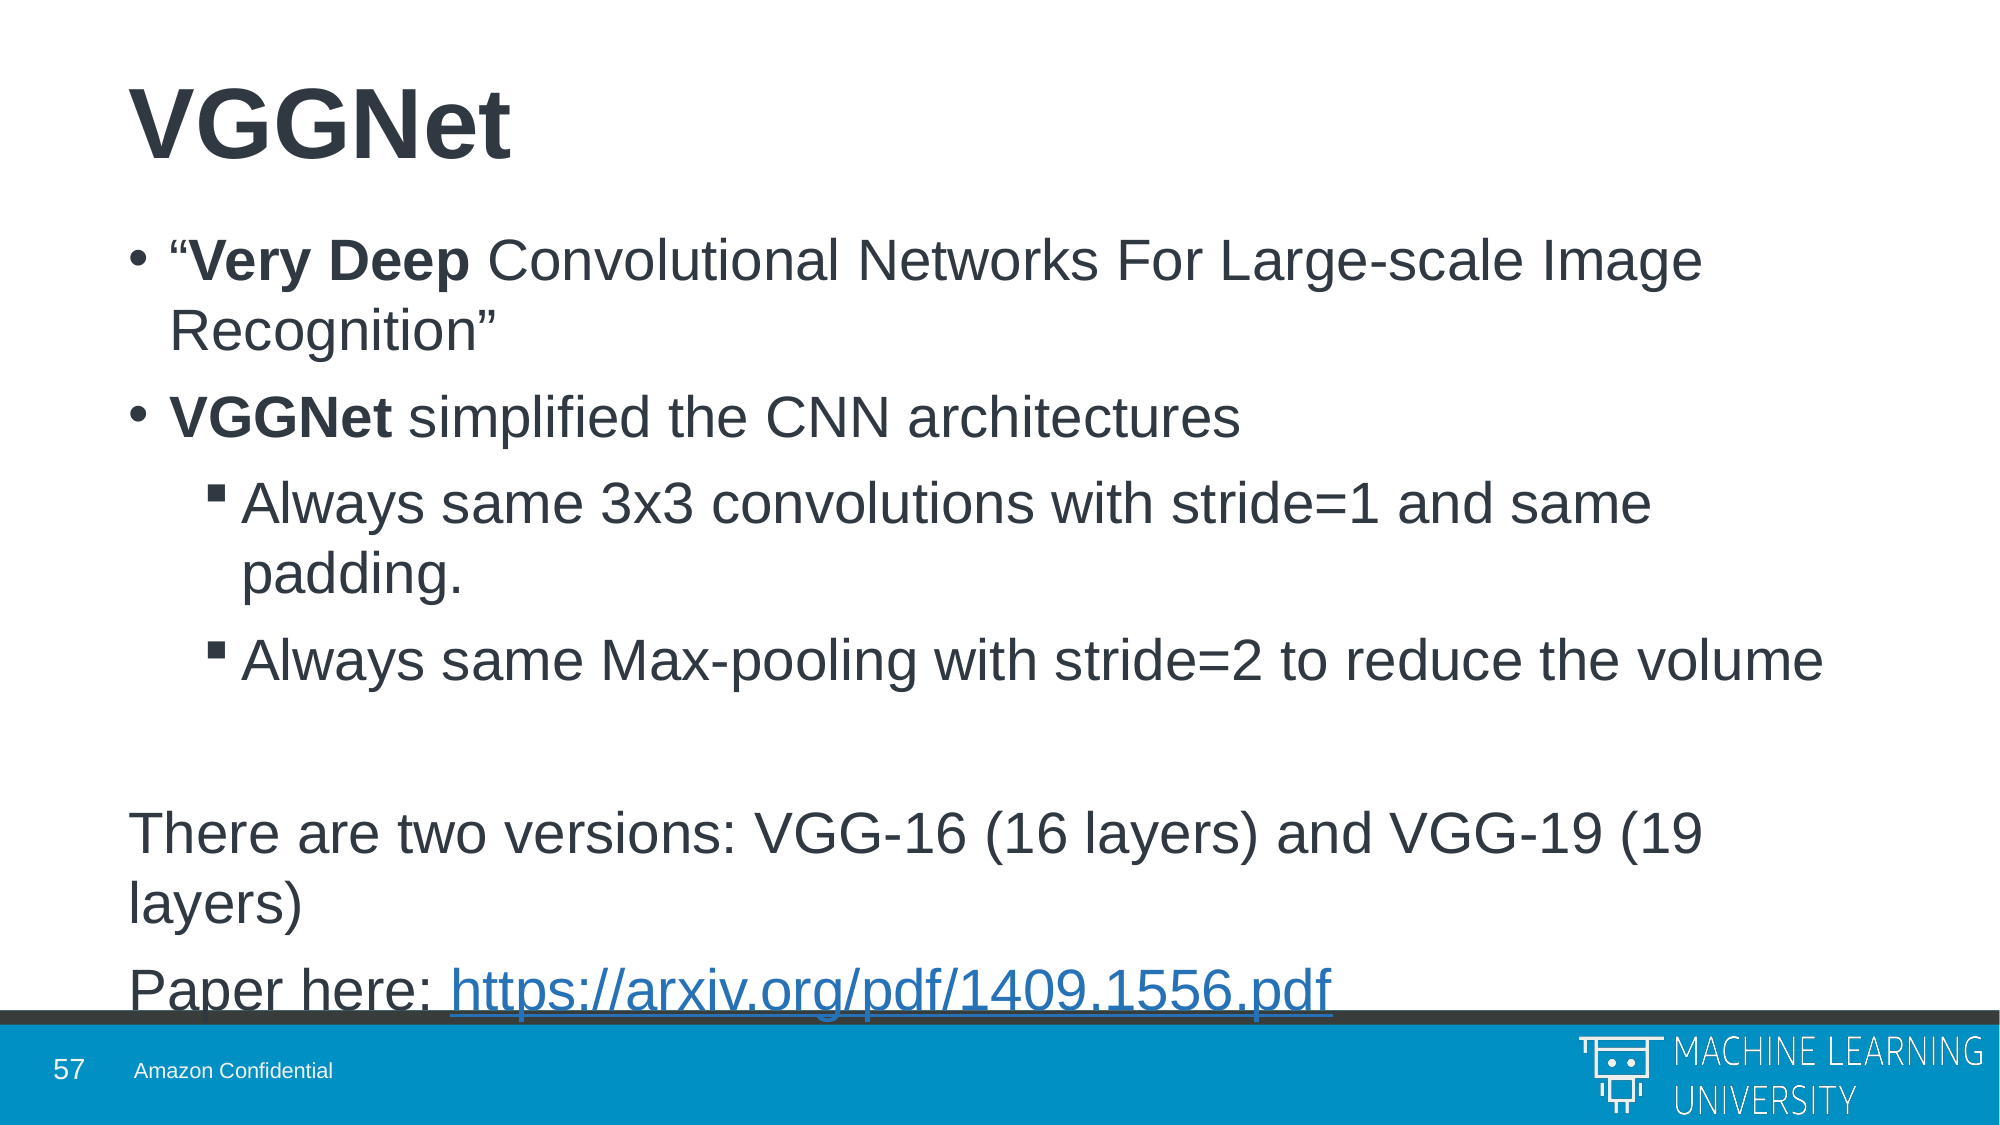

# VGGNet
“Very Deep Convolutional Networks For Large-scale Image Recognition”
VGGNet simplified the CNN architectures
Always same 3x3 convolutions with stride=1 and same padding.
Always same Max-pooling with stride=2 to reduce the volume

There are two versions: VGG-16 (16 layers) and VGG-19 (19 layers)
Paper here: https://arxiv.org/pdf/1409.1556.pdf